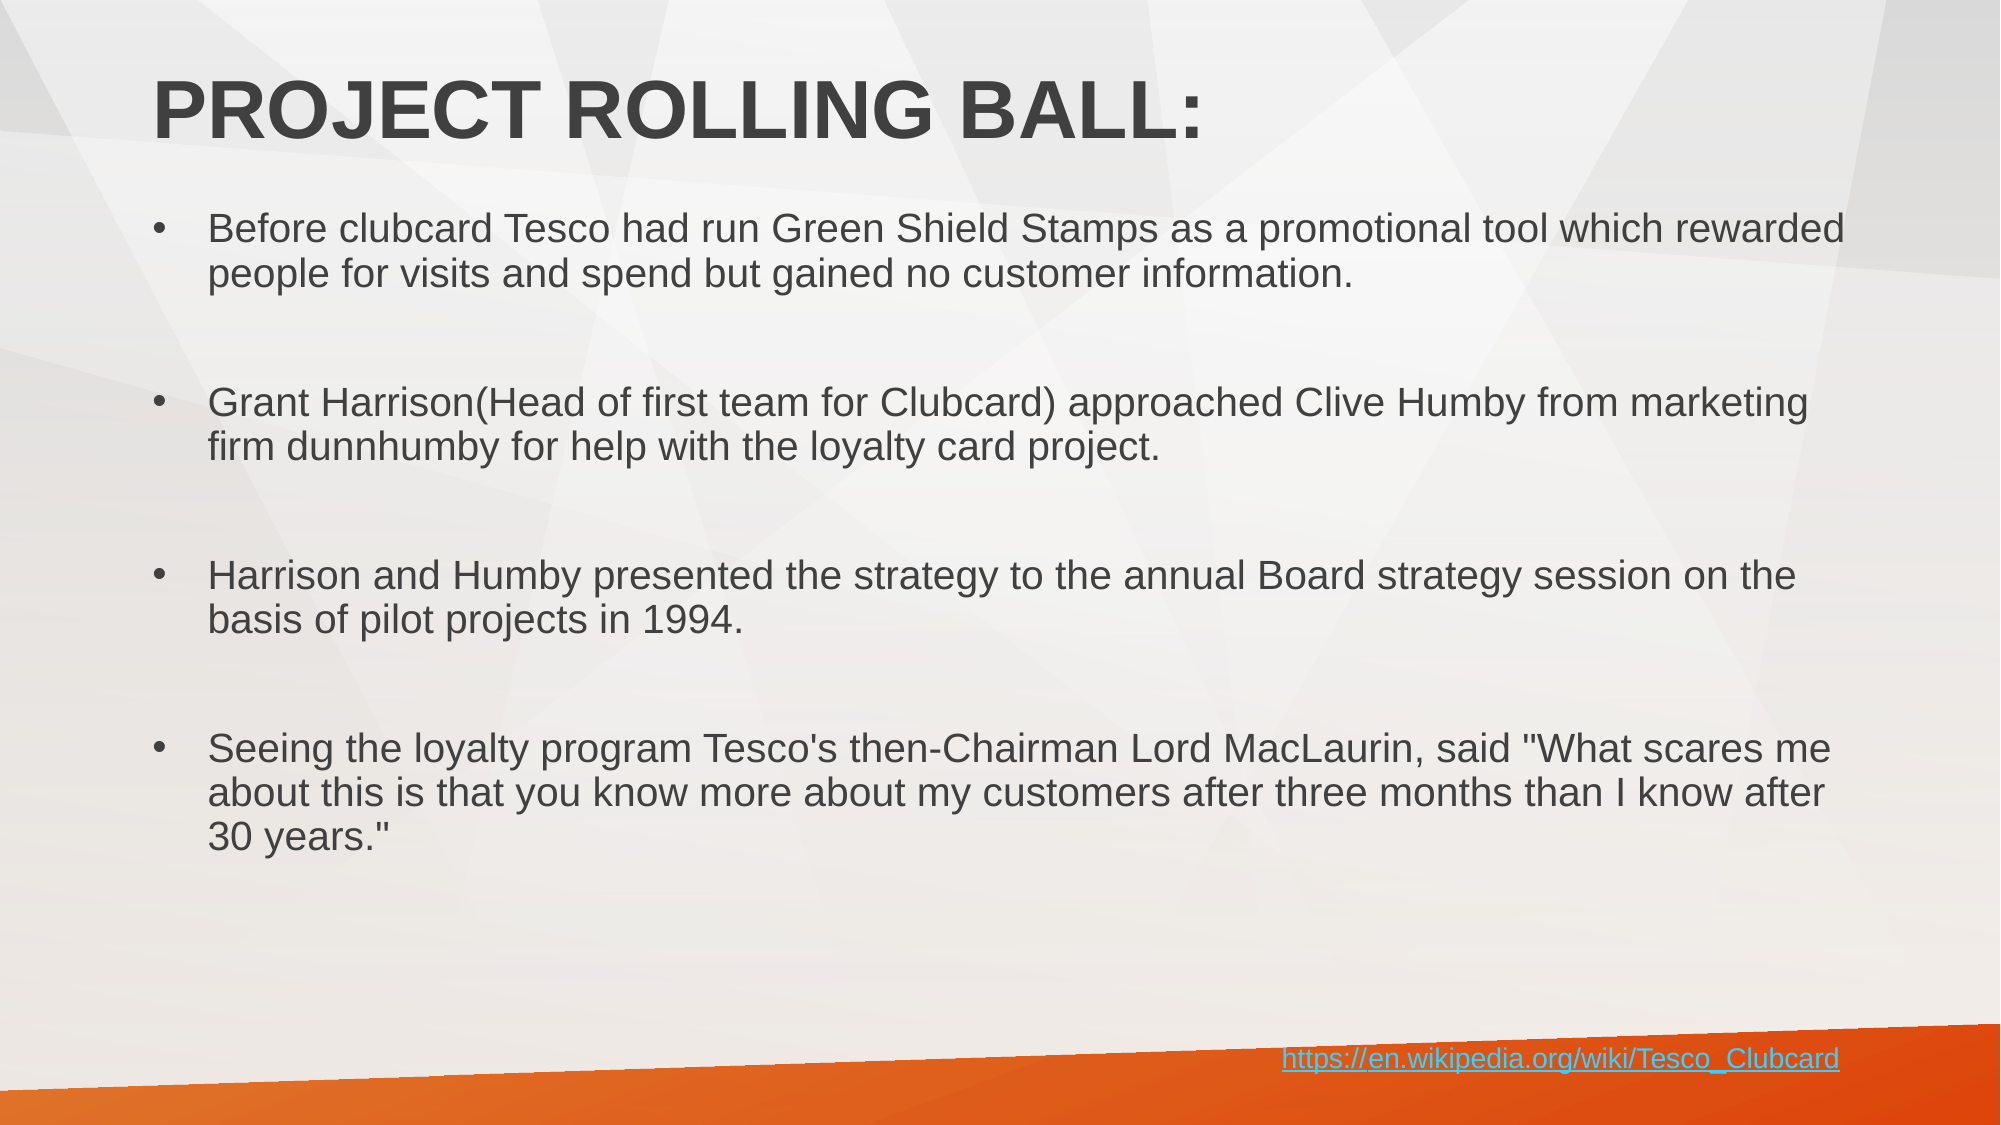

# PROJECT ROLLING BALL:
Before clubcard Tesco had run Green Shield Stamps as a promotional tool which rewarded people for visits and spend but gained no customer information.

Grant Harrison(Head of first team for Clubcard) approached Clive Humby from marketing firm dunnhumby for help with the loyalty card project.

Harrison and Humby presented the strategy to the annual Board strategy session on the basis of pilot projects in 1994.

Seeing the loyalty program Tesco's then-Chairman Lord MacLaurin, said "What scares me about this is that you know more about my customers after three months than I know after 30 years."

https://en.wikipedia.org/wiki/Tesco_Clubcard